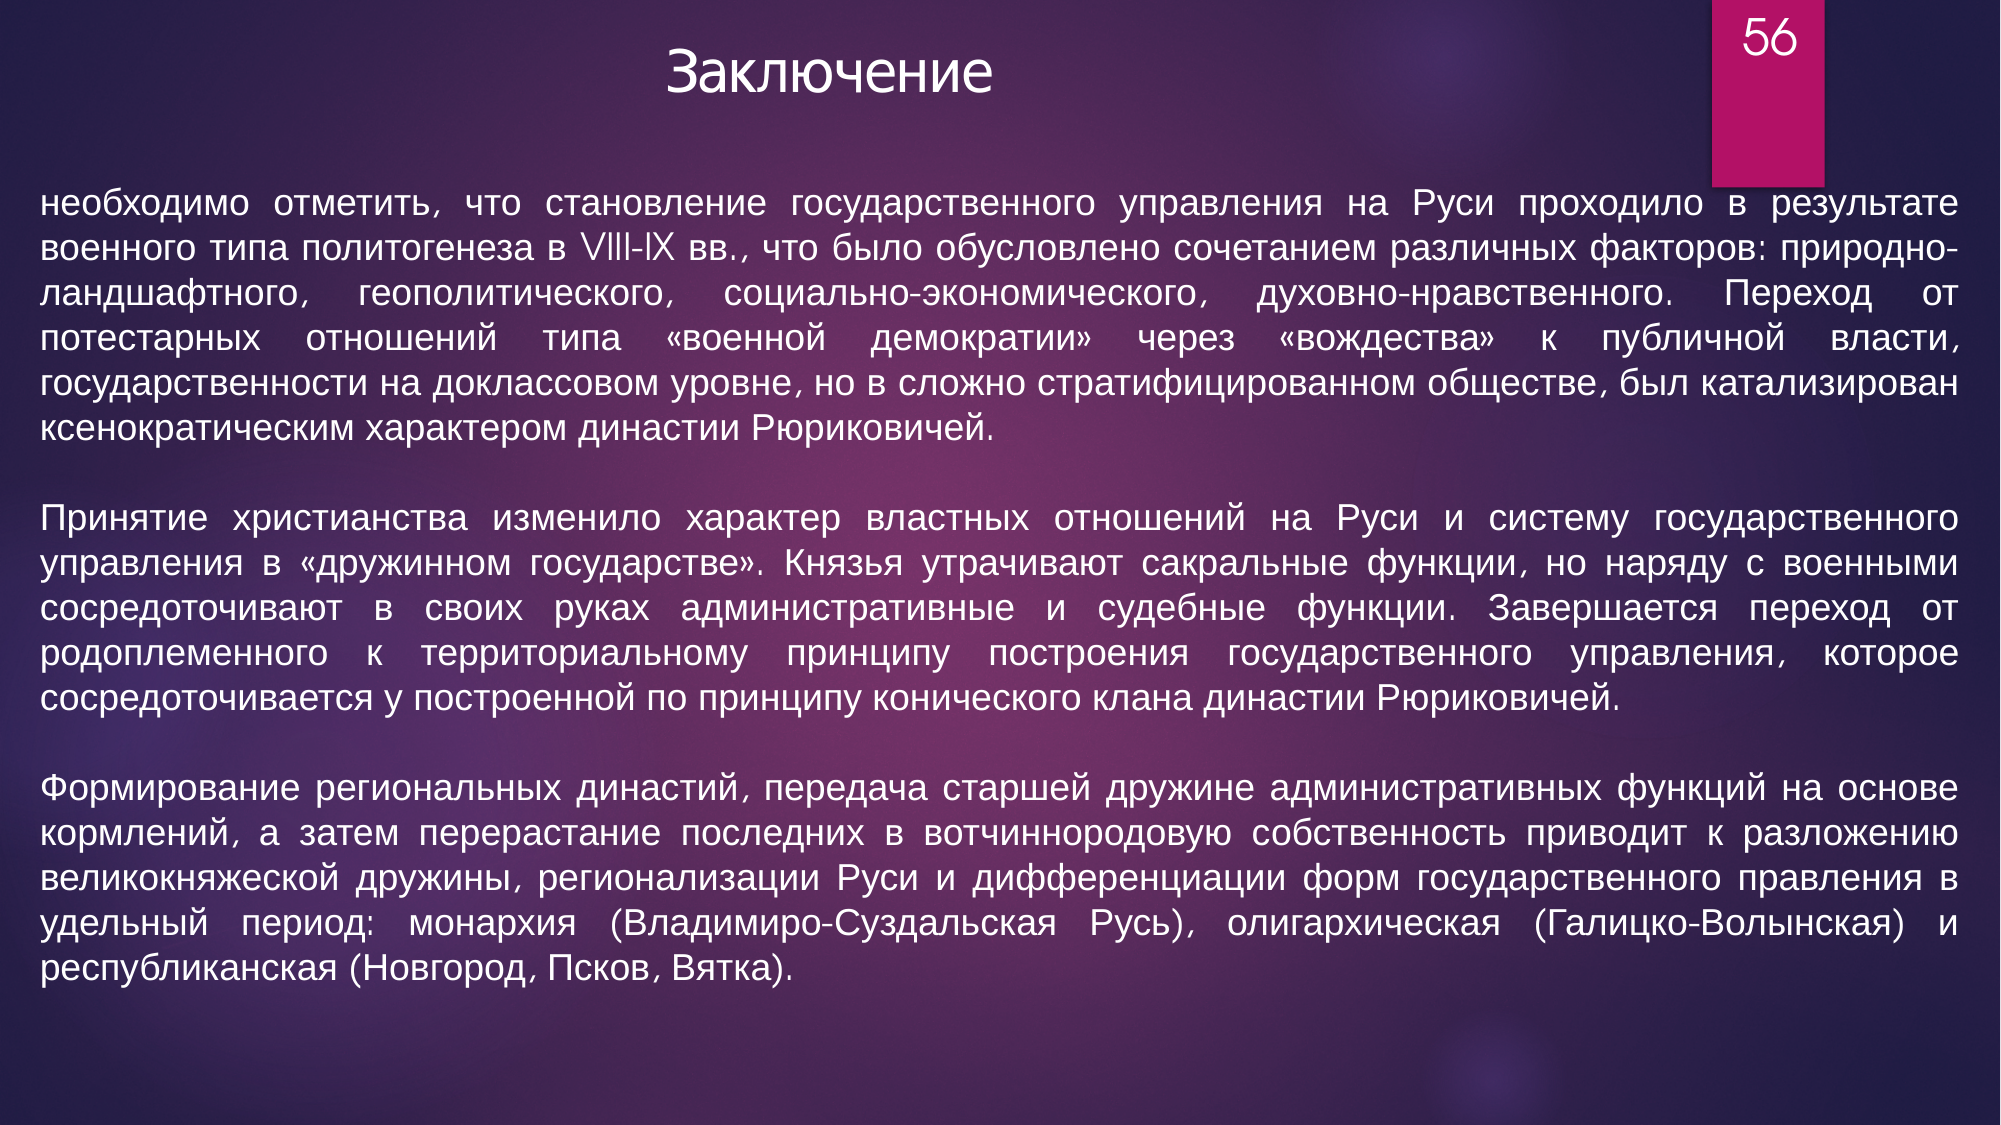

56
Заключение
необходимо отметить, что становление государственного управления на Руси проходило в результате военного типа политогенеза в VIII-IX вв., что было обусловлено сочетанием различных факторов: природно-ландшафтного, геополитического, социально-экономического, духовно-нравственного. Переход от потестарных отношений типа «военной демократии» через «вождества» к публичной власти, государственности на доклассовом уровне, но в сложно стратифицированном обществе, был катализирован ксенократическим характером династии Рюриковичей.

Принятие христианства изменило характер властных отношений на Руси и систему государственного управления в «дружинном государстве». Князья утрачивают сакральные функции, но наряду с военными сосредоточивают в своих руках административные и судебные функции. Завершается переход от родоплеменного к территориальному принципу построения государственного управления, которое сосредоточивается у построенной по принципу конического клана династии Рюриковичей.

Формирование региональных династий, передача старшей дружине административных функций на основе кормлений, а затем перерастание последних в вотчиннородовую собственность приводит к разложению великокняжеской дружины, регионализации Руси и дифференциации форм государственного правления в удельный период: монархия (Владимиро-Суздальская Русь), олигархическая (Галицко-Волынская) и республиканская (Новгород, Псков, Вятка).